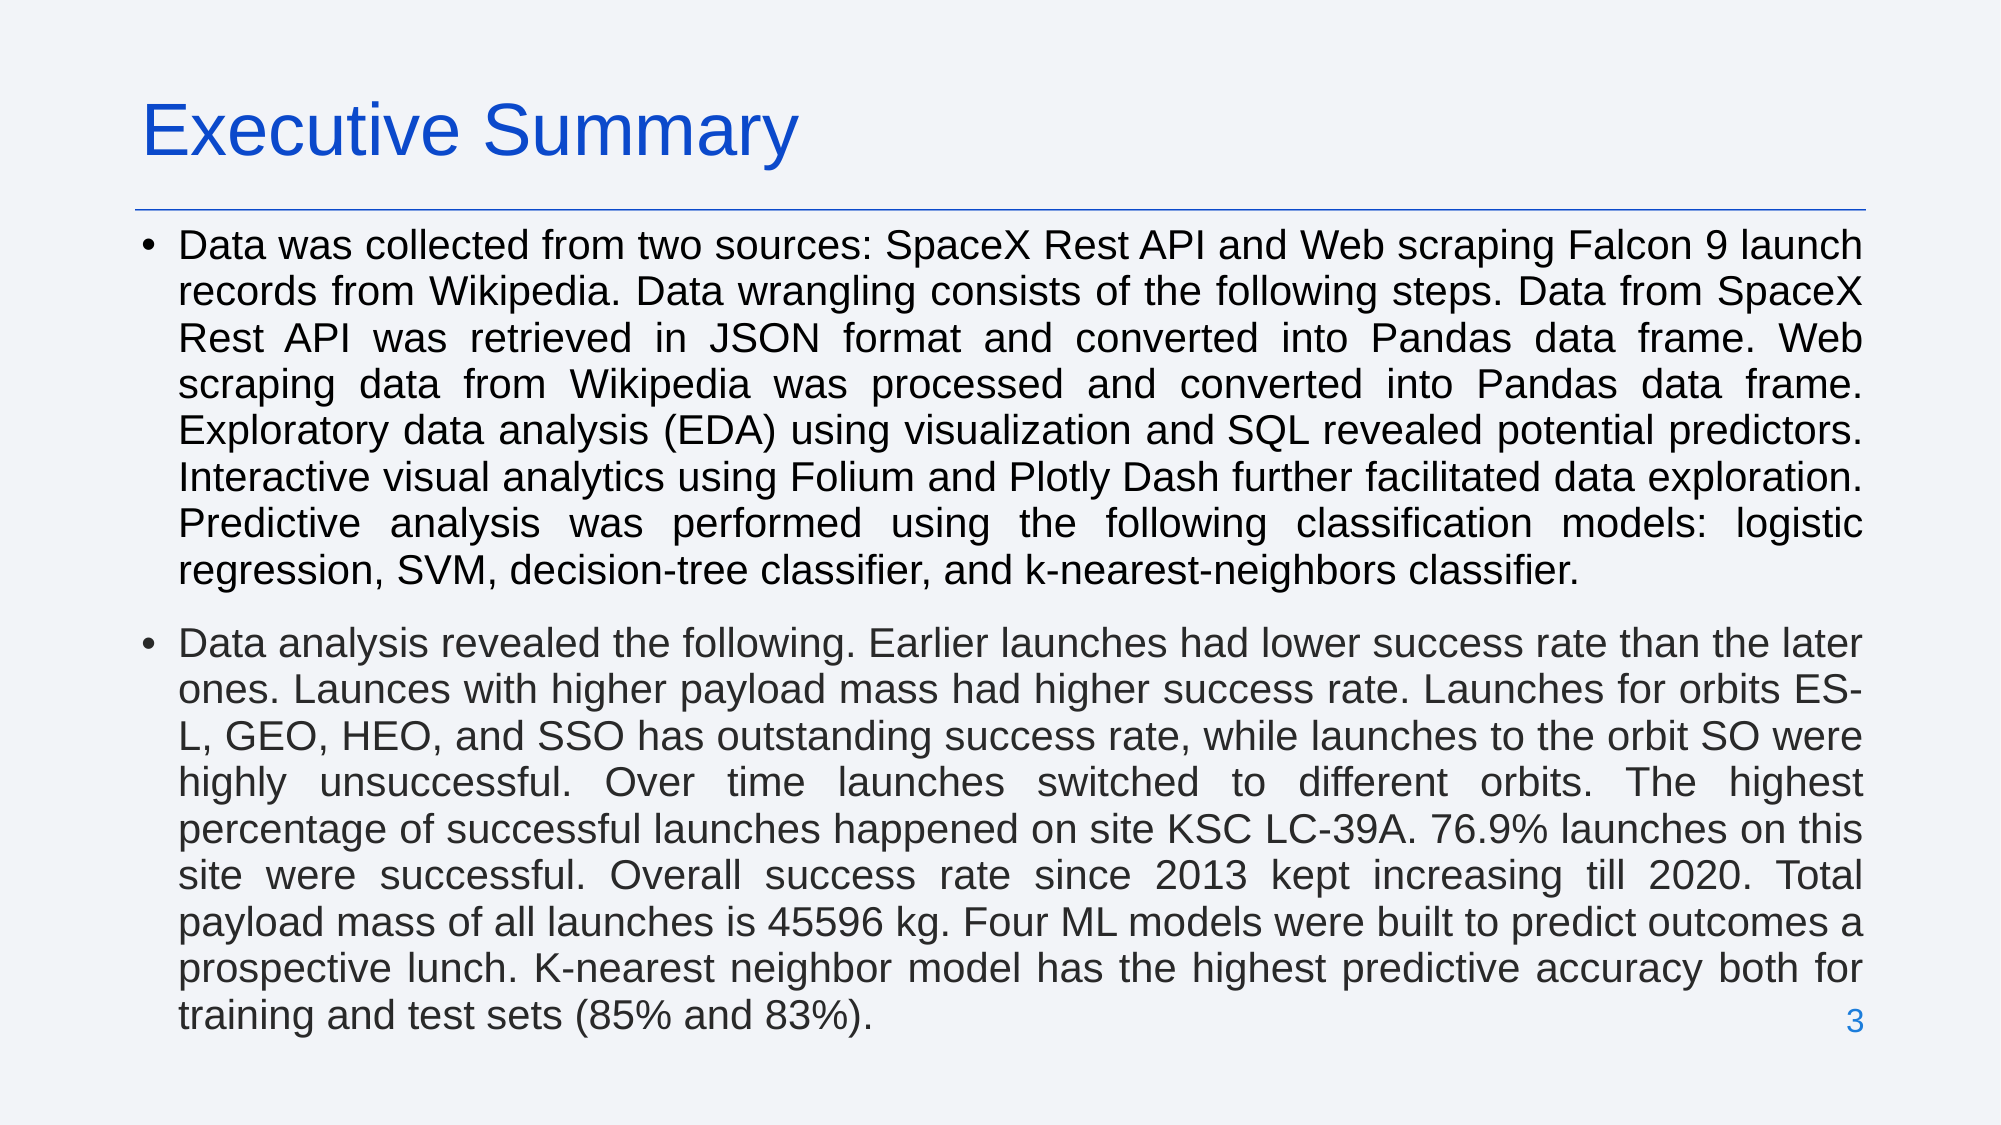

Executive Summary
Data was collected from two sources: SpaceX Rest API and Web scraping Falcon 9 launch records from Wikipedia. Data wrangling consists of the following steps. Data from SpaceX Rest API was retrieved in JSON format and converted into Pandas data frame. Web scraping data from Wikipedia was processed and converted into Pandas data frame. Exploratory data analysis (EDA) using visualization and SQL revealed potential predictors. Interactive visual analytics using Folium and Plotly Dash further facilitated data exploration. Predictive analysis was performed using the following classification models: logistic regression, SVM, decision-tree classifier, and k-nearest-neighbors classifier.
Data analysis revealed the following. Earlier launches had lower success rate than the later ones. Launces with higher payload mass had higher success rate. Launches for orbits ES-L, GEO, HEO, and SSO has outstanding success rate, while launches to the orbit SO were highly unsuccessful. Over time launches switched to different orbits. The highest percentage of successful launches happened on site KSC LC-39A. 76.9% launches on this site were successful. Overall success rate since 2013 kept increasing till 2020. Total payload mass of all launches is 45596 kg. Four ML models were built to predict outcomes a prospective lunch. K-nearest neighbor model has the highest predictive accuracy both for training and test sets (85% and 83%).
3